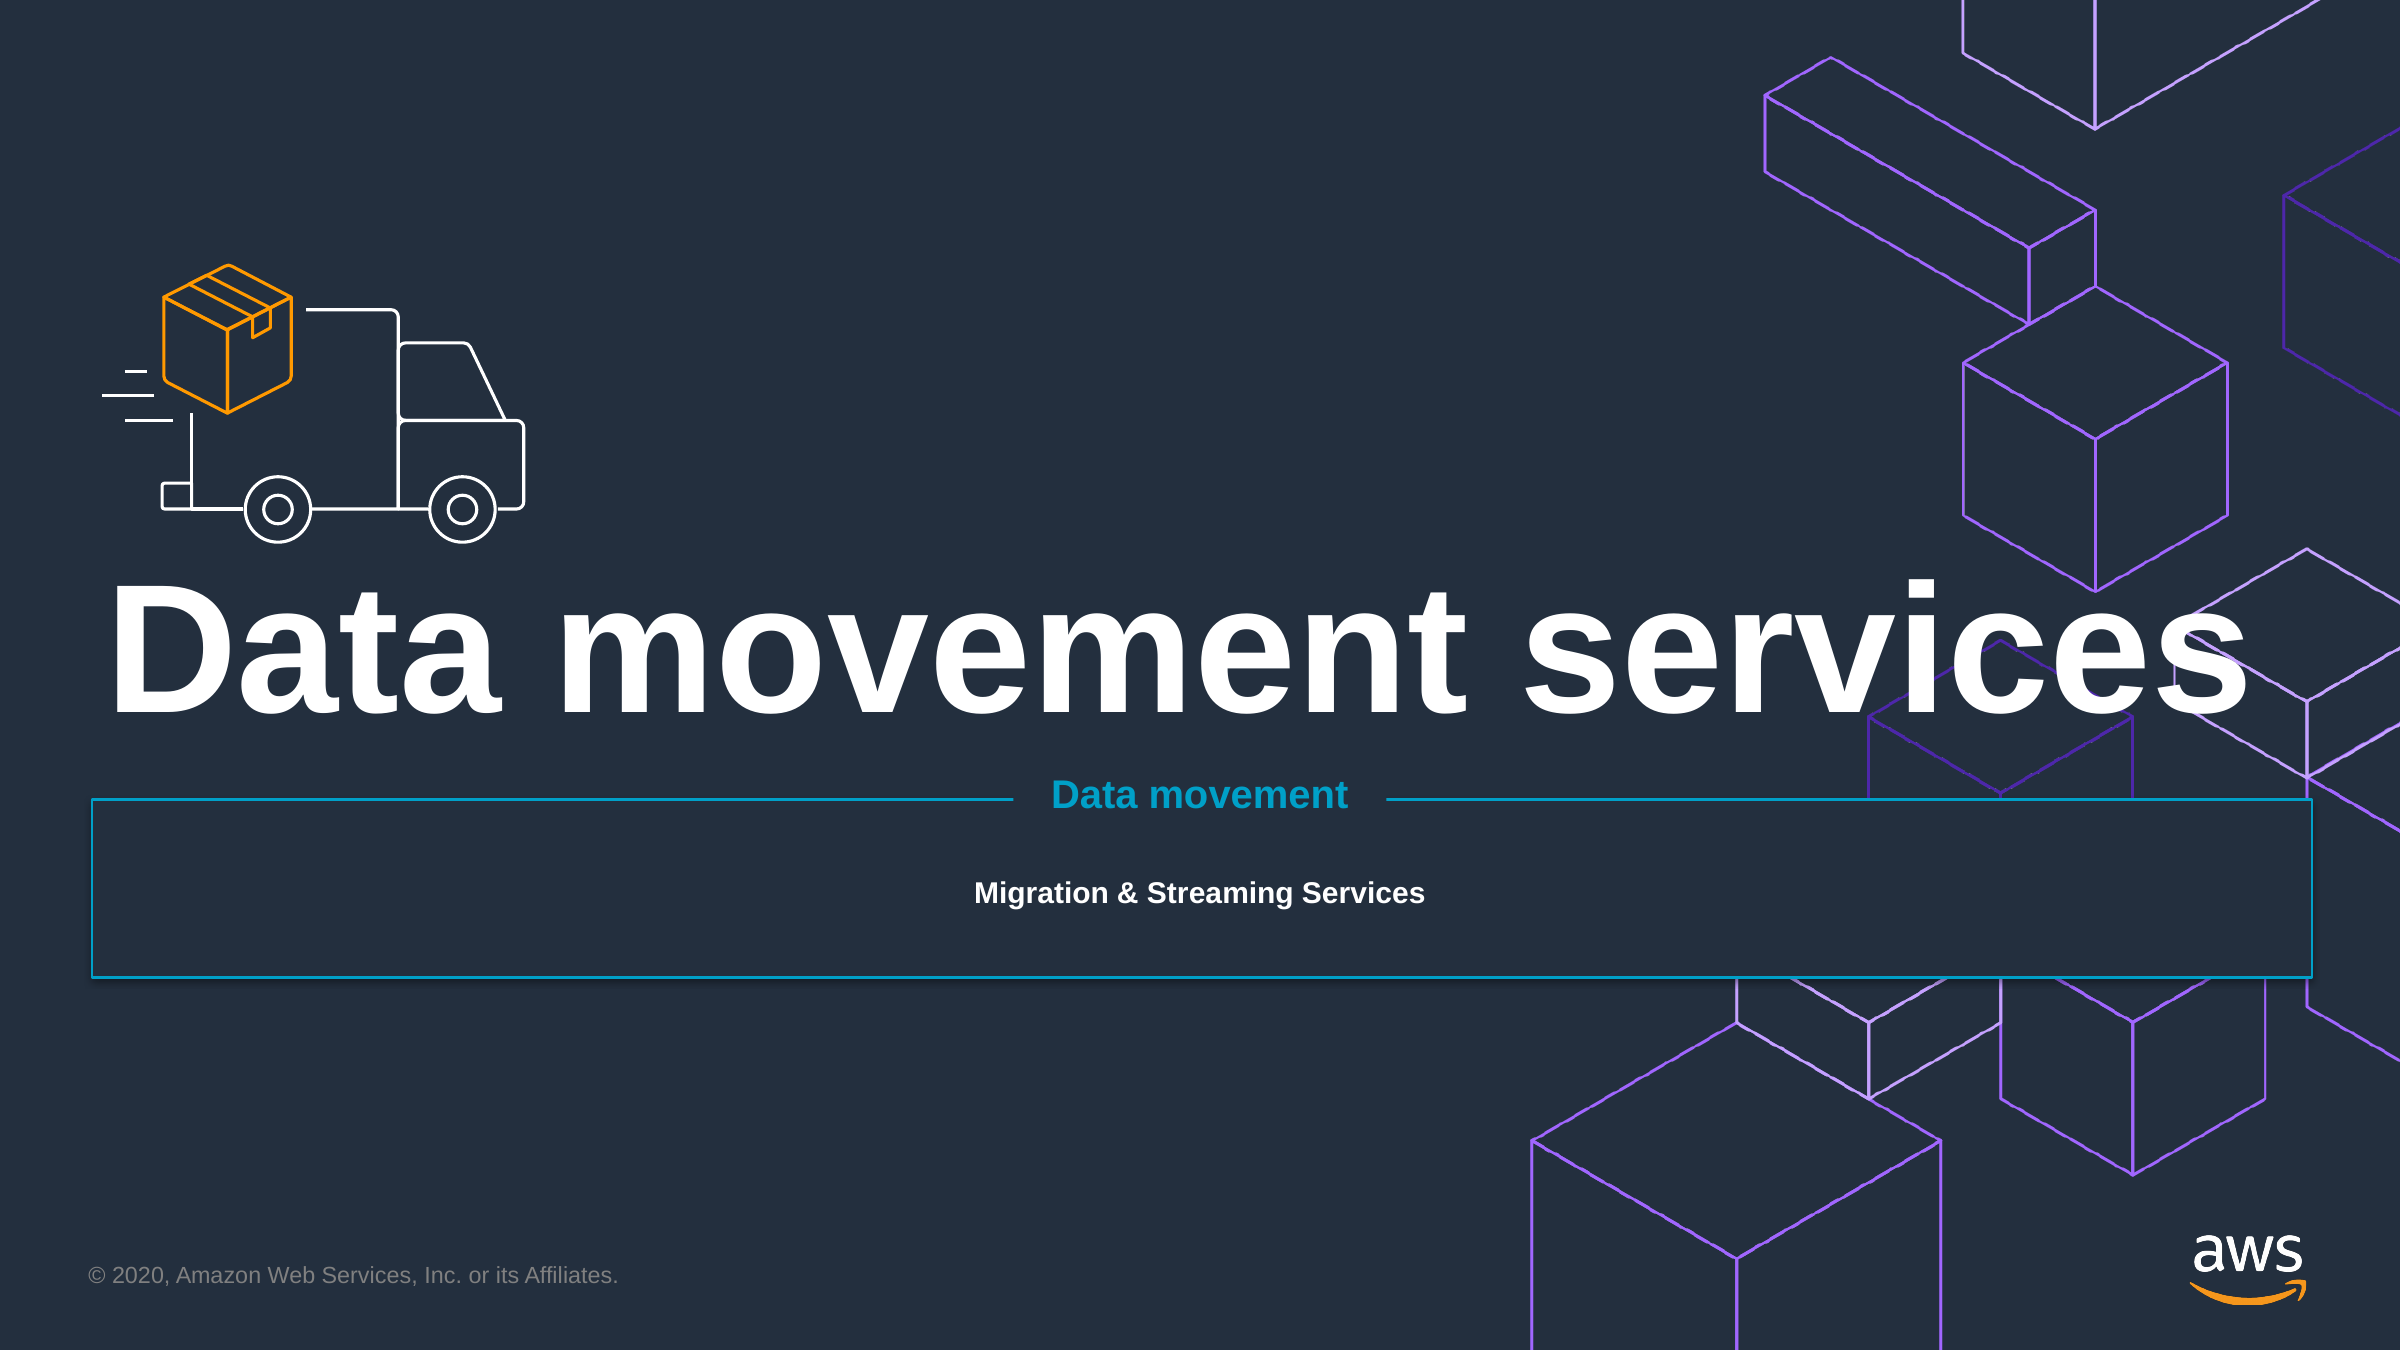

# Data movement services
Data movement

Migration & Streaming Services